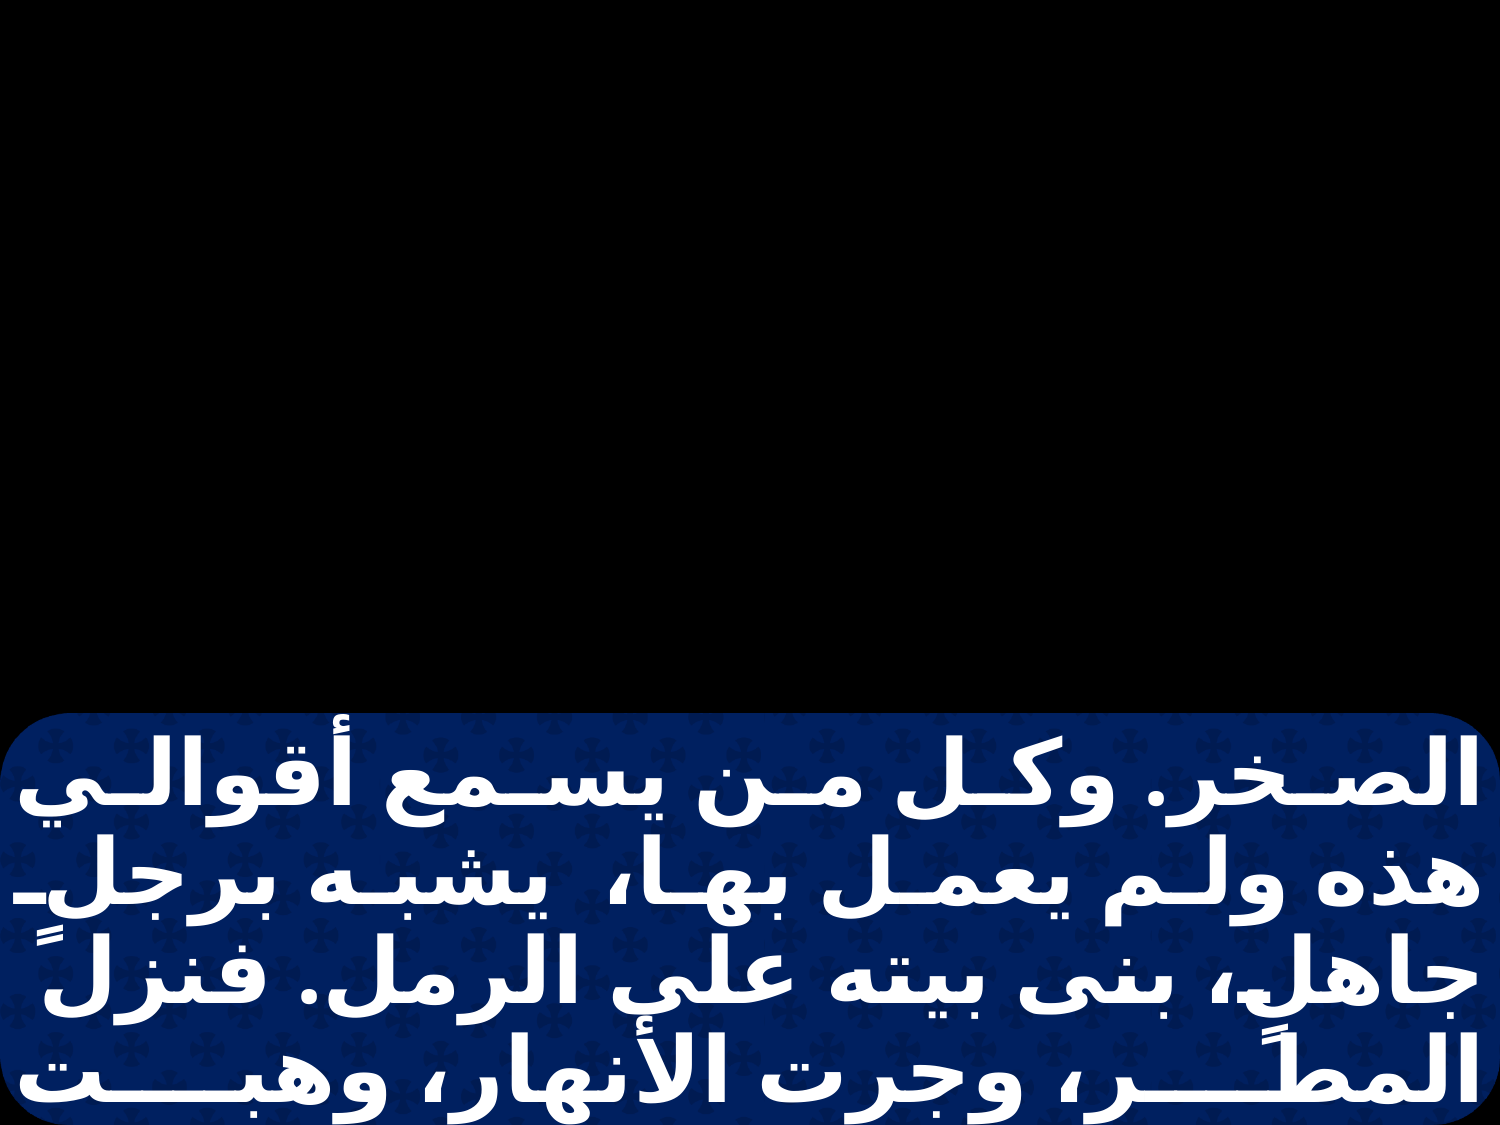

الصخر. وكل من يسمع أقوالي هذه ولم يعمل بها،  يشبه برجلٍ جاهلٍ، بنى بيته على الرمل. فنزل  المطر، وجرت الأنهار، وهبت الرياح، وصدمت ذلك  البيت فسقط، وكان سقوطه عظيمًا! ولما أتم يسوع